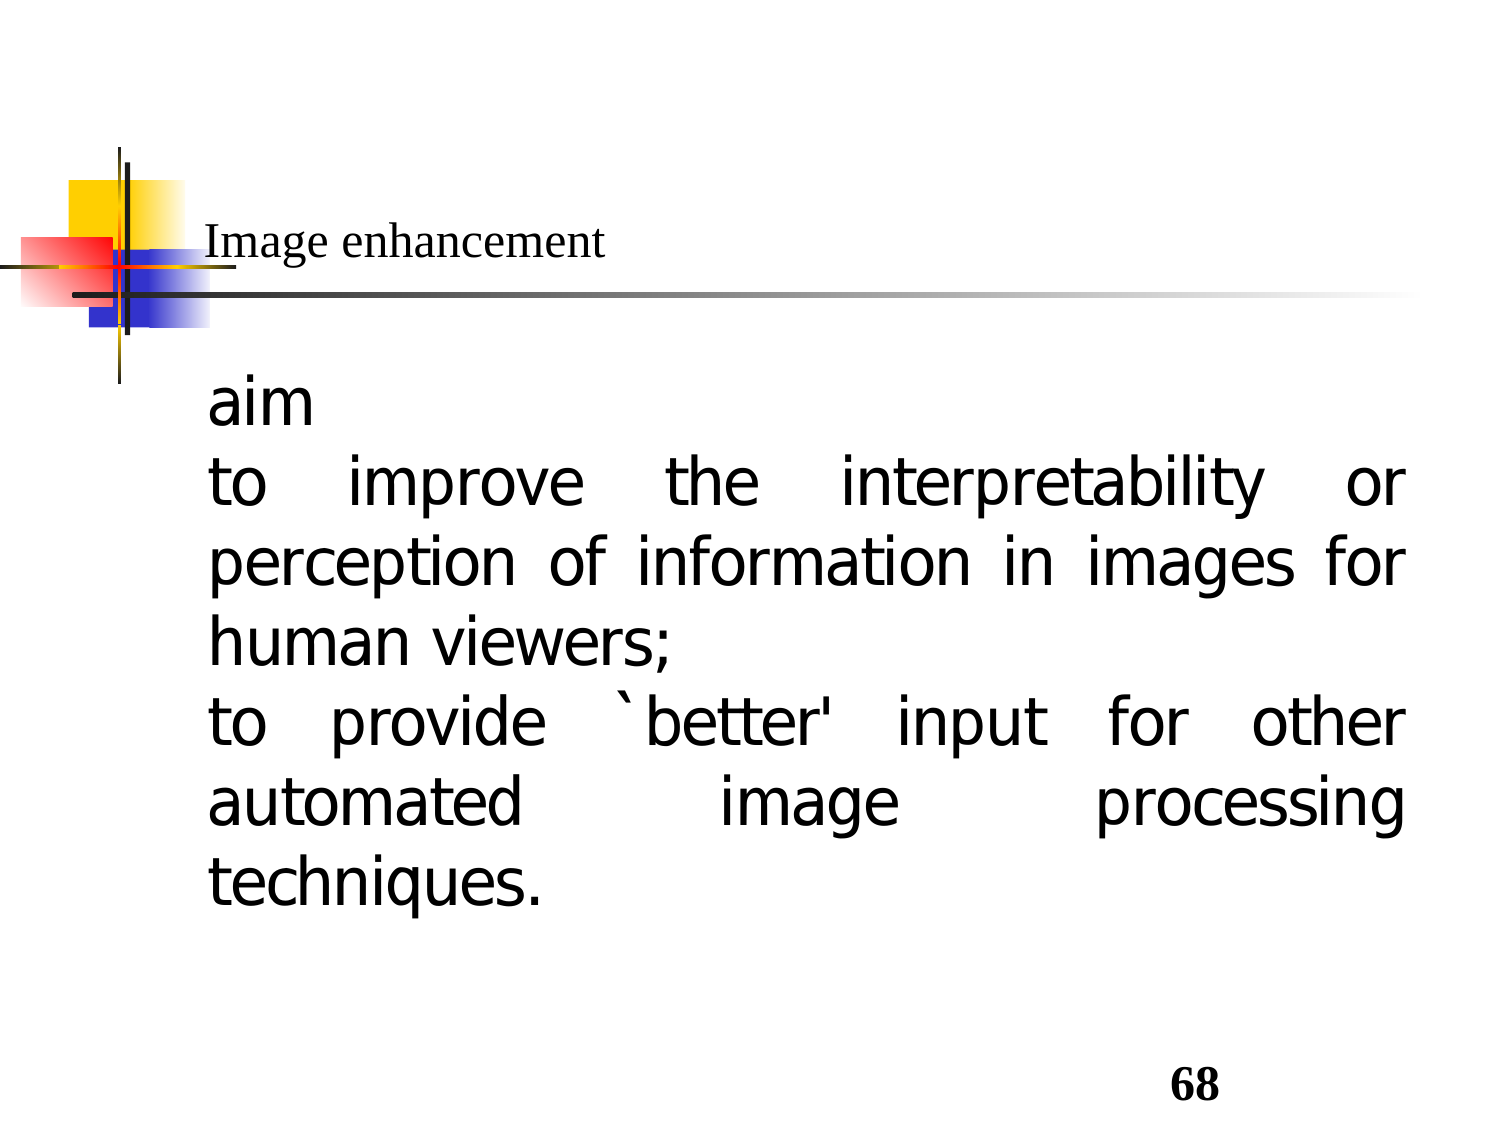

Image enhancement
aim
to improve the interpretability or perception of information in images for human viewers;
to provide `better' input for other automated image processing techniques.

68